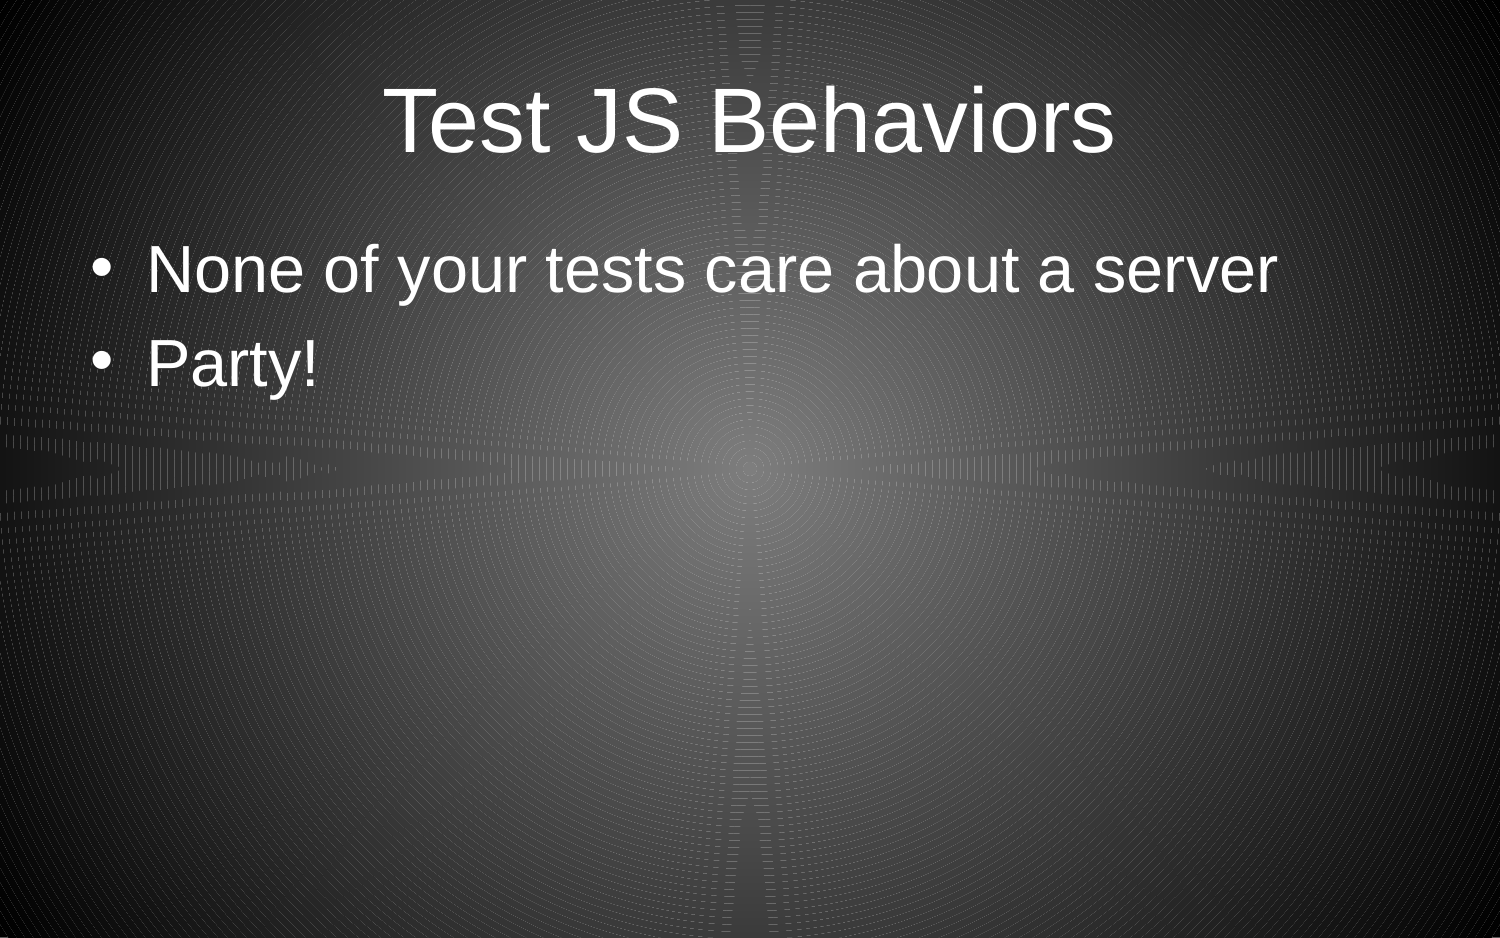

# Test JS Behaviors
None of your tests care about a server
Party!